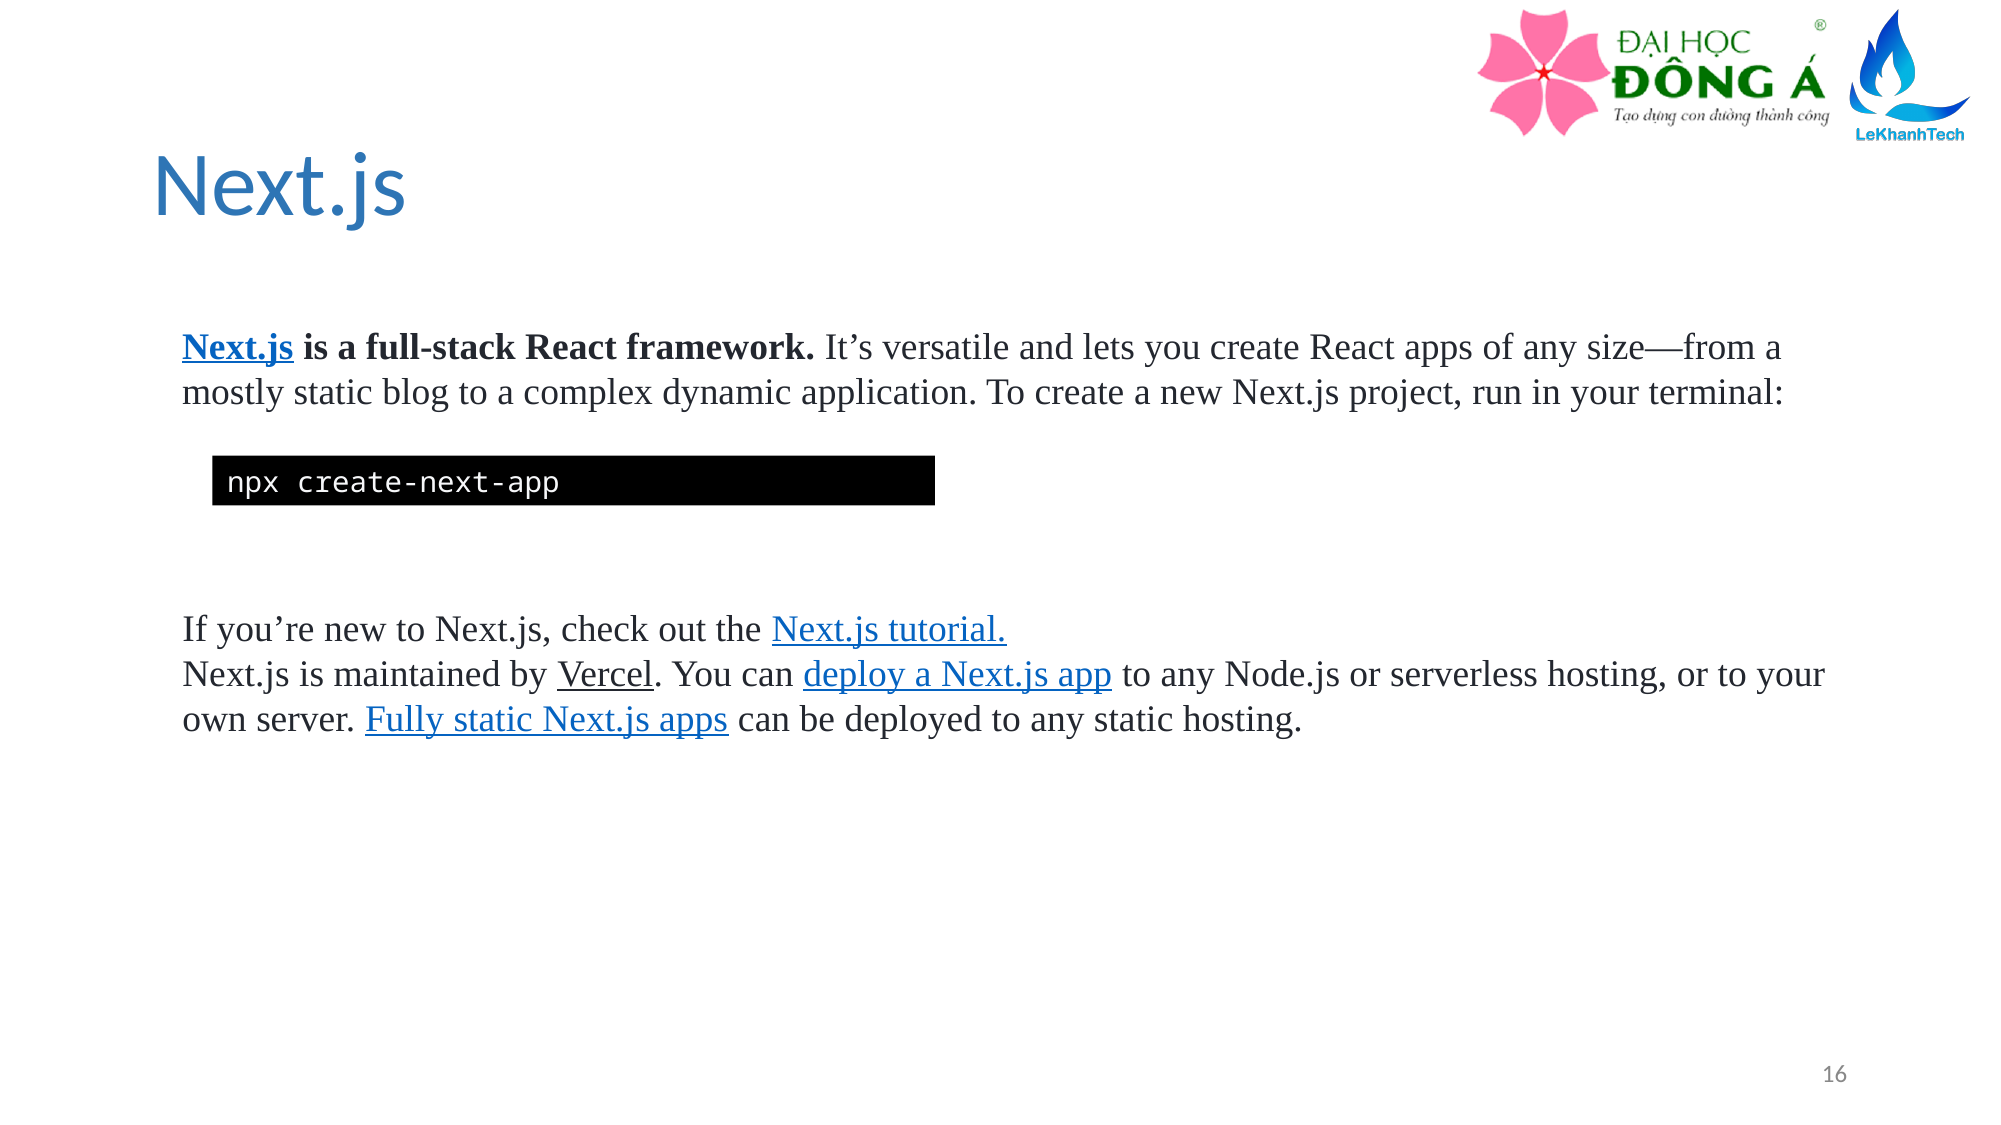

# Next.js
Next.js is a full-stack React framework. It’s versatile and lets you create React apps of any size—from a mostly static blog to a complex dynamic application. To create a new Next.js project, run in your terminal:
npx create-next-app
If you’re new to Next.js, check out the Next.js tutorial.
Next.js is maintained by Vercel. You can deploy a Next.js app to any Node.js or serverless hosting, or to your own server. Fully static Next.js apps can be deployed to any static hosting.
16